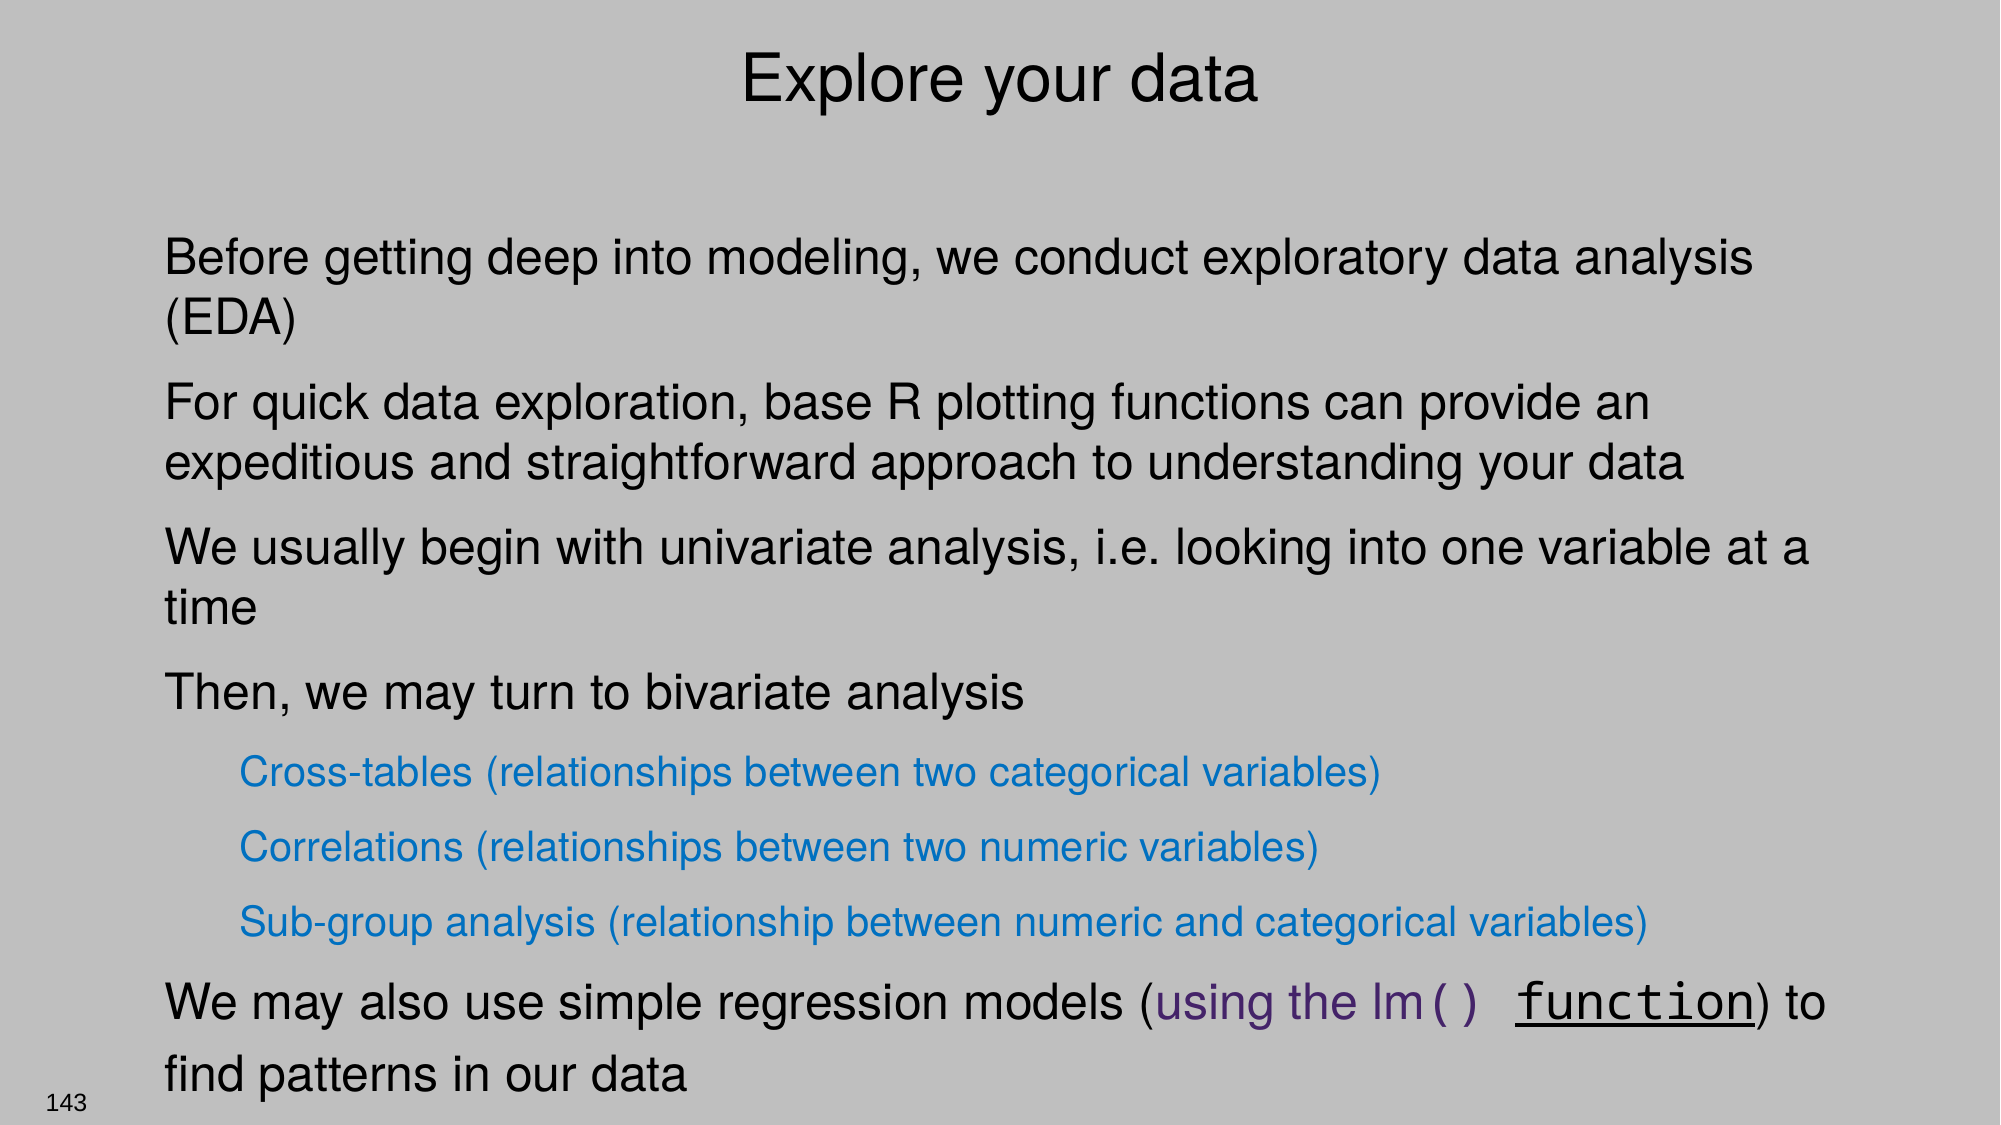

# Explore your data
Before getting deep into modeling, we conduct exploratory data analysis (EDA)
For quick data exploration, base R plotting functions can provide an expeditious and straightforward approach to understanding your data
We usually begin with univariate analysis, i.e. looking into one variable at a time
Then, we may turn to bivariate analysis
Cross-tables (relationships between two categorical variables)
Correlations (relationships between two numeric variables)
Sub-group analysis (relationship between numeric and categorical variables)
We may also use simple regression models (using the lm() function) to find patterns in our data